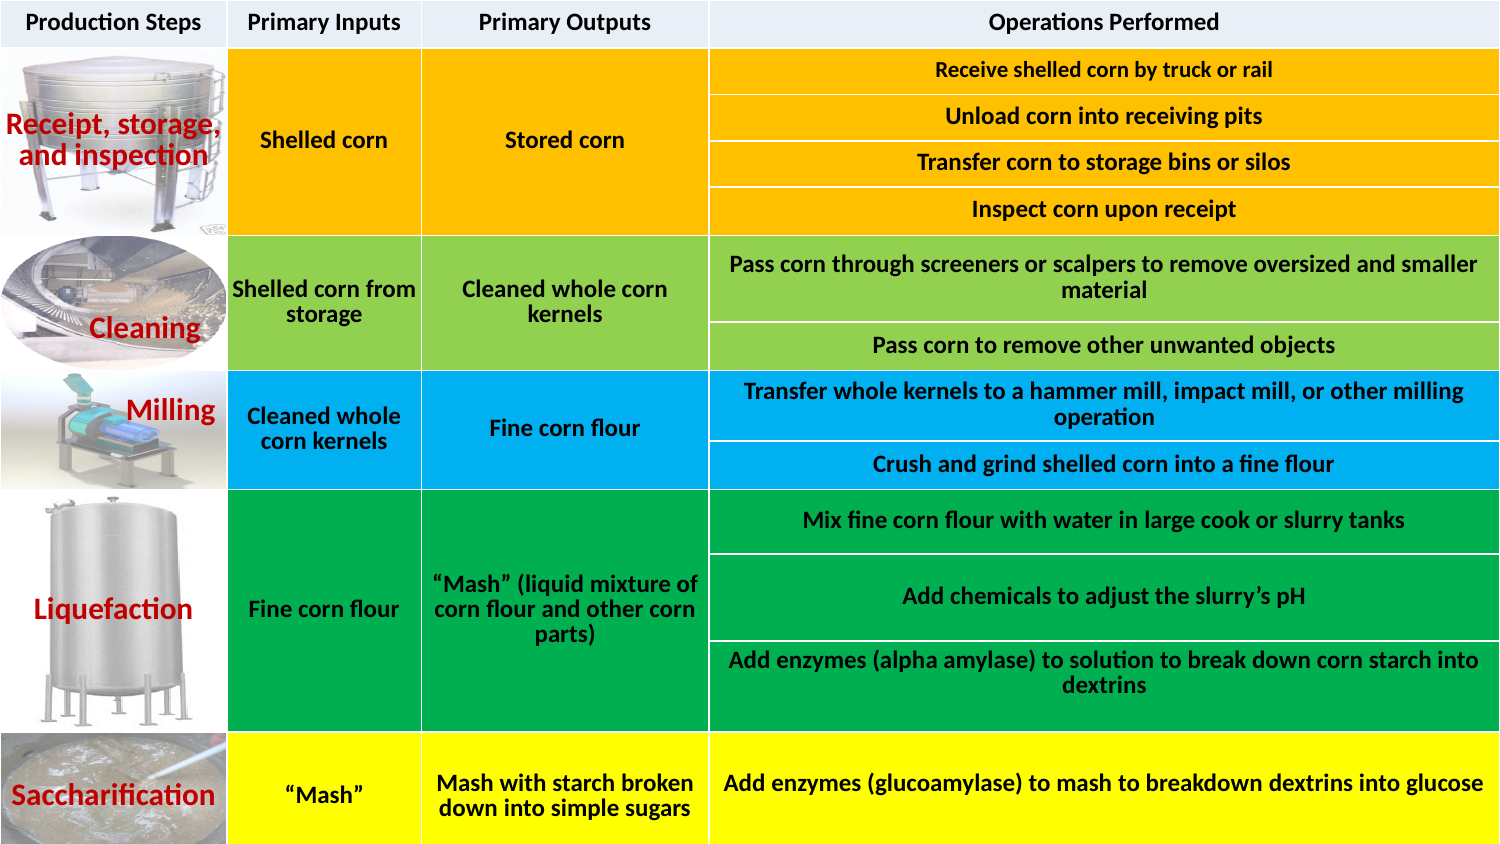

| Production Steps | Primary Inputs | Primary Outputs | Operations Performed |
| --- | --- | --- | --- |
| Receipt, storage, and inspection | Shelled corn | Stored corn | Receive shelled corn by truck or rail |
|  |  |  | Unload corn into receiving pits |
|  |  |  | Transfer corn to storage bins or silos |
|  |  |  | Inspect corn upon receipt |
|  | Shelled corn from storage | Cleaned whole corn kernels | Pass corn through screeners or scalpers to remove oversized and smaller material |
|  |  |  | Pass corn to remove other unwanted objects |
|  | Cleaned whole corn kernels | Fine corn flour | Transfer whole kernels to a hammer mill, impact mill, or other milling operation |
|  |  |  | Crush and grind shelled corn into a fine flour |
| Liquefaction | Fine corn flour | “Mash” (liquid mixture of corn flour and other corn parts) | Mix fine corn flour with water in large cook or slurry tanks |
|  |  |  | Add chemicals to adjust the slurry’s pH |
|  |  |  | Add enzymes (alpha amylase) to solution to break down corn starch into dextrins |
| Saccharification | “Mash” | Mash with starch broken down into simple sugars | Add enzymes (glucoamylase) to mash to breakdown dextrins into glucose |
Cleaning
Milling